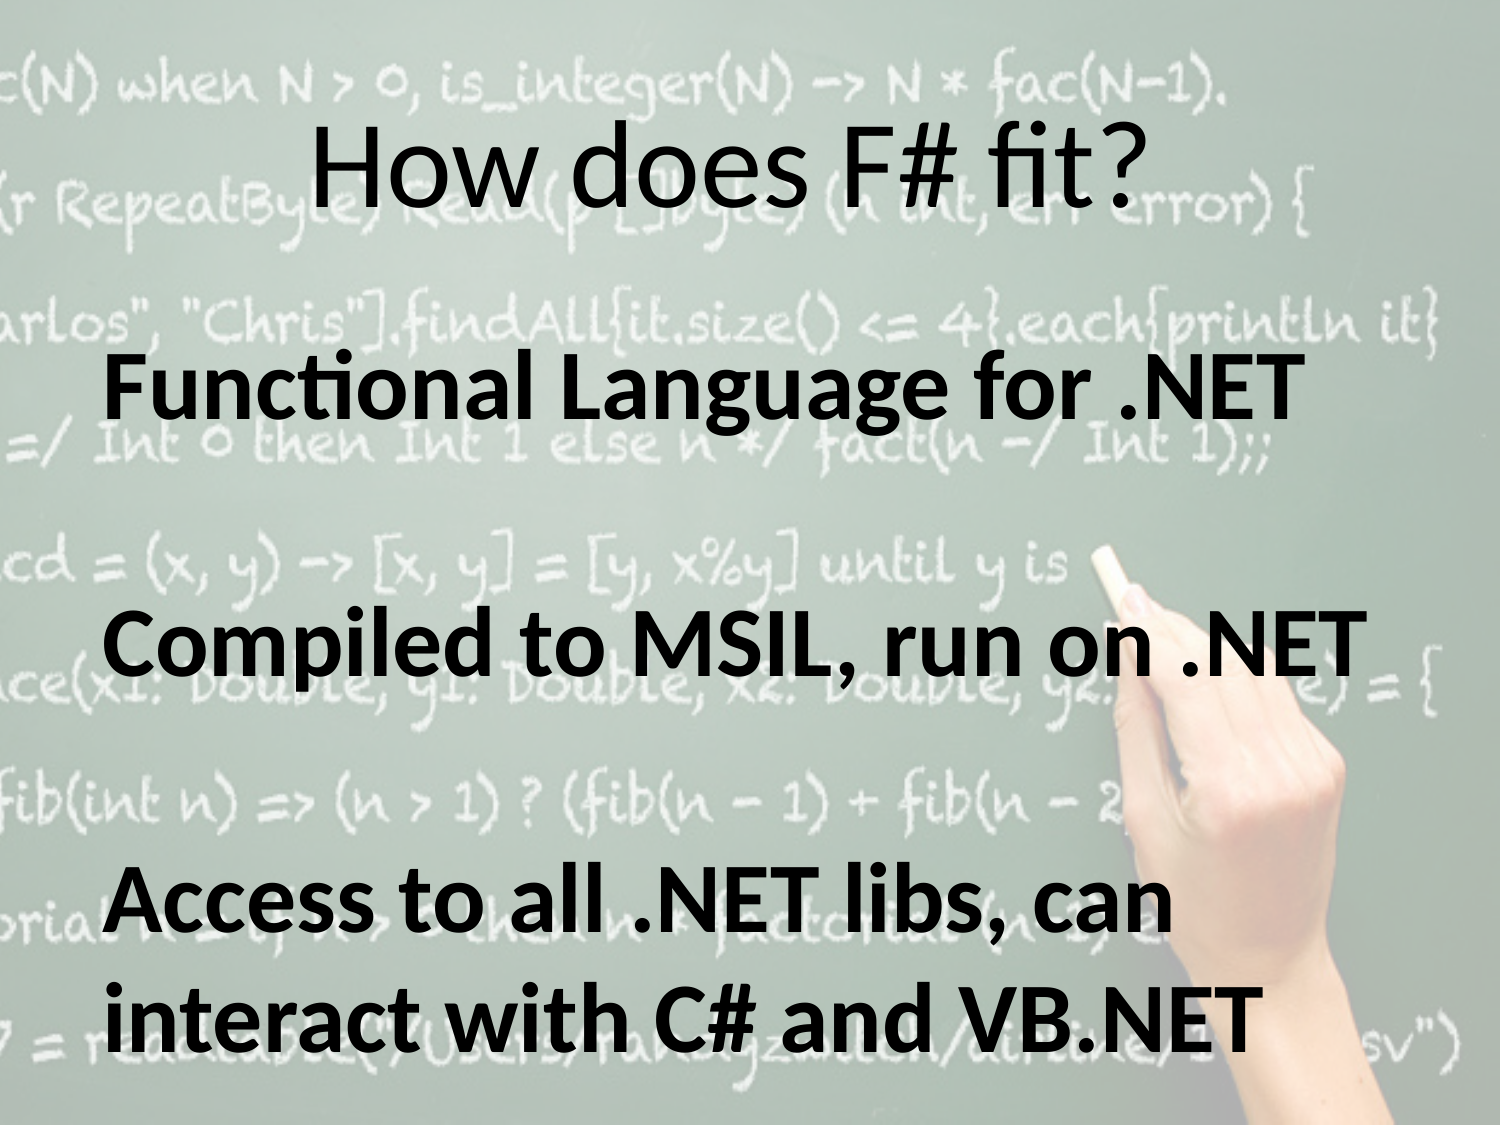

How does F# fit?
Functional Language for .NET
Compiled to MSIL, run on .NET
Access to all .NET libs, can interact with C# and VB.NET